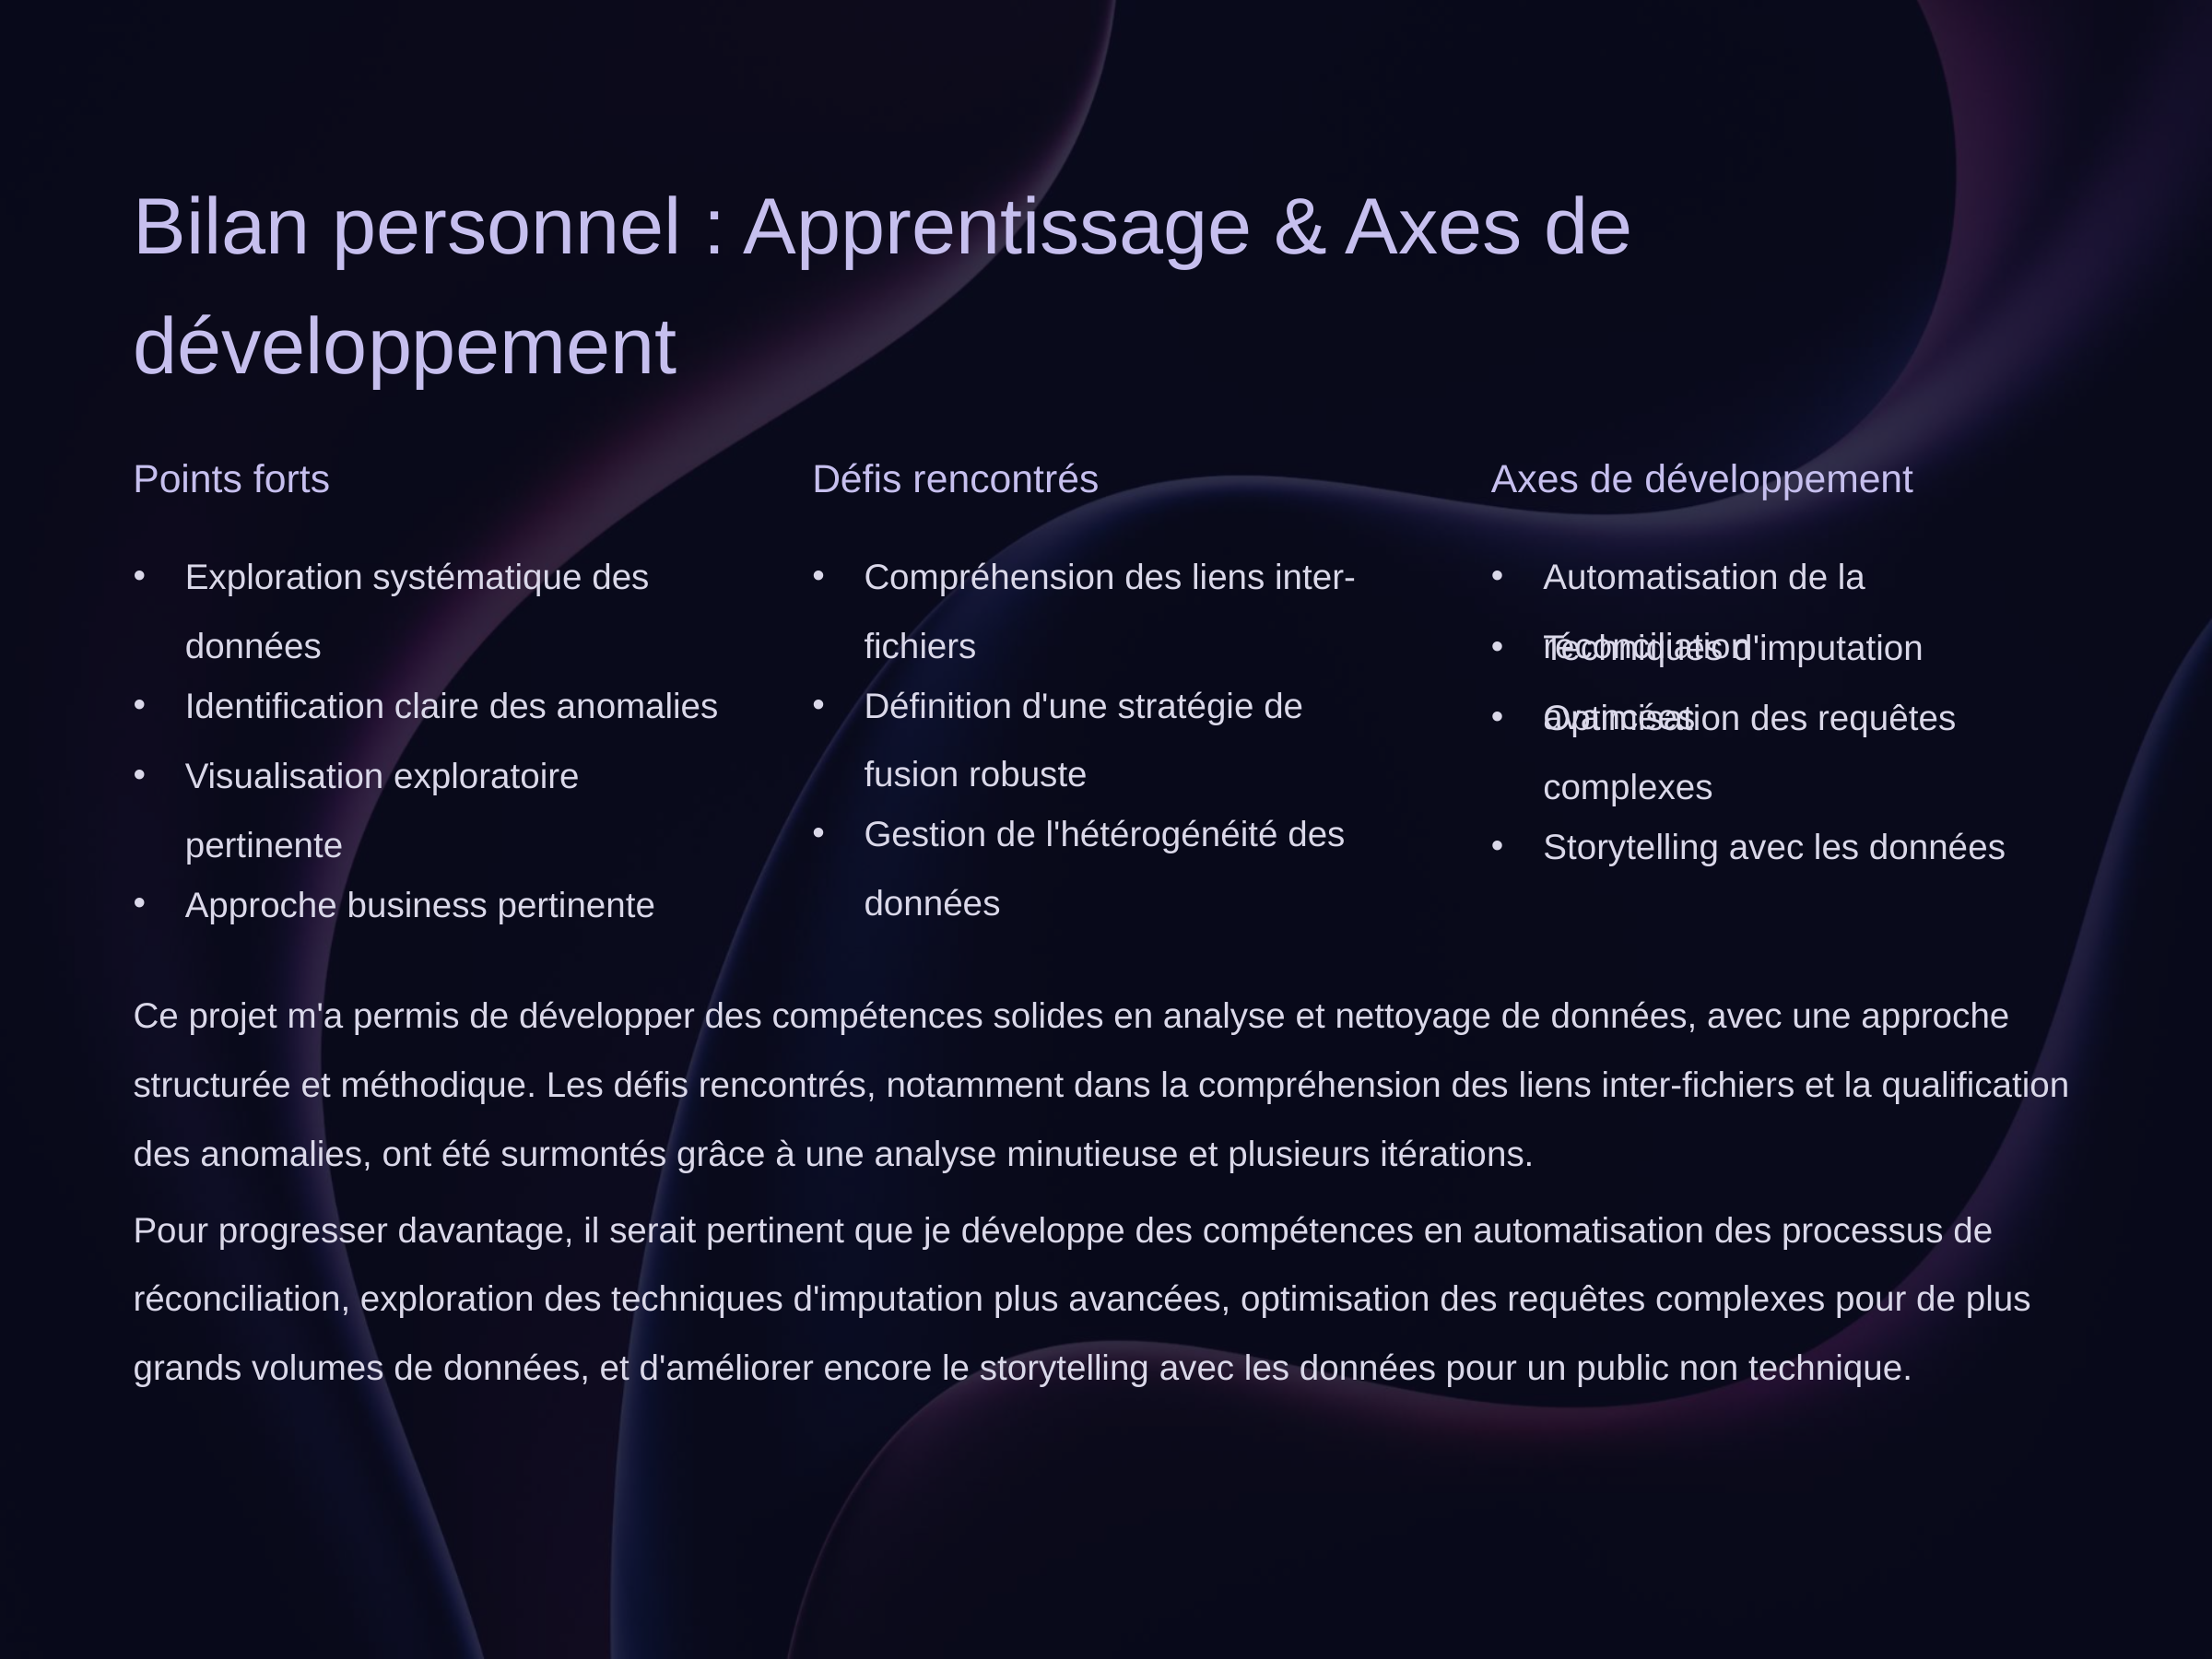

Bilan personnel : Apprentissage & Axes de développement
Points forts
Défis rencontrés
Axes de développement
Exploration systématique des données
Compréhension des liens inter-fichiers
Automatisation de la réconciliation
Techniques d'imputation avancées
Identification claire des anomalies
Définition d'une stratégie de fusion robuste
Optimisation des requêtes complexes
Visualisation exploratoire pertinente
Gestion de l'hétérogénéité des données
Storytelling avec les données
Approche business pertinente
Ce projet m'a permis de développer des compétences solides en analyse et nettoyage de données, avec une approche structurée et méthodique. Les défis rencontrés, notamment dans la compréhension des liens inter-fichiers et la qualification des anomalies, ont été surmontés grâce à une analyse minutieuse et plusieurs itérations.
Pour progresser davantage, il serait pertinent que je développe des compétences en automatisation des processus de réconciliation, exploration des techniques d'imputation plus avancées, optimisation des requêtes complexes pour de plus grands volumes de données, et d'améliorer encore le storytelling avec les données pour un public non technique.